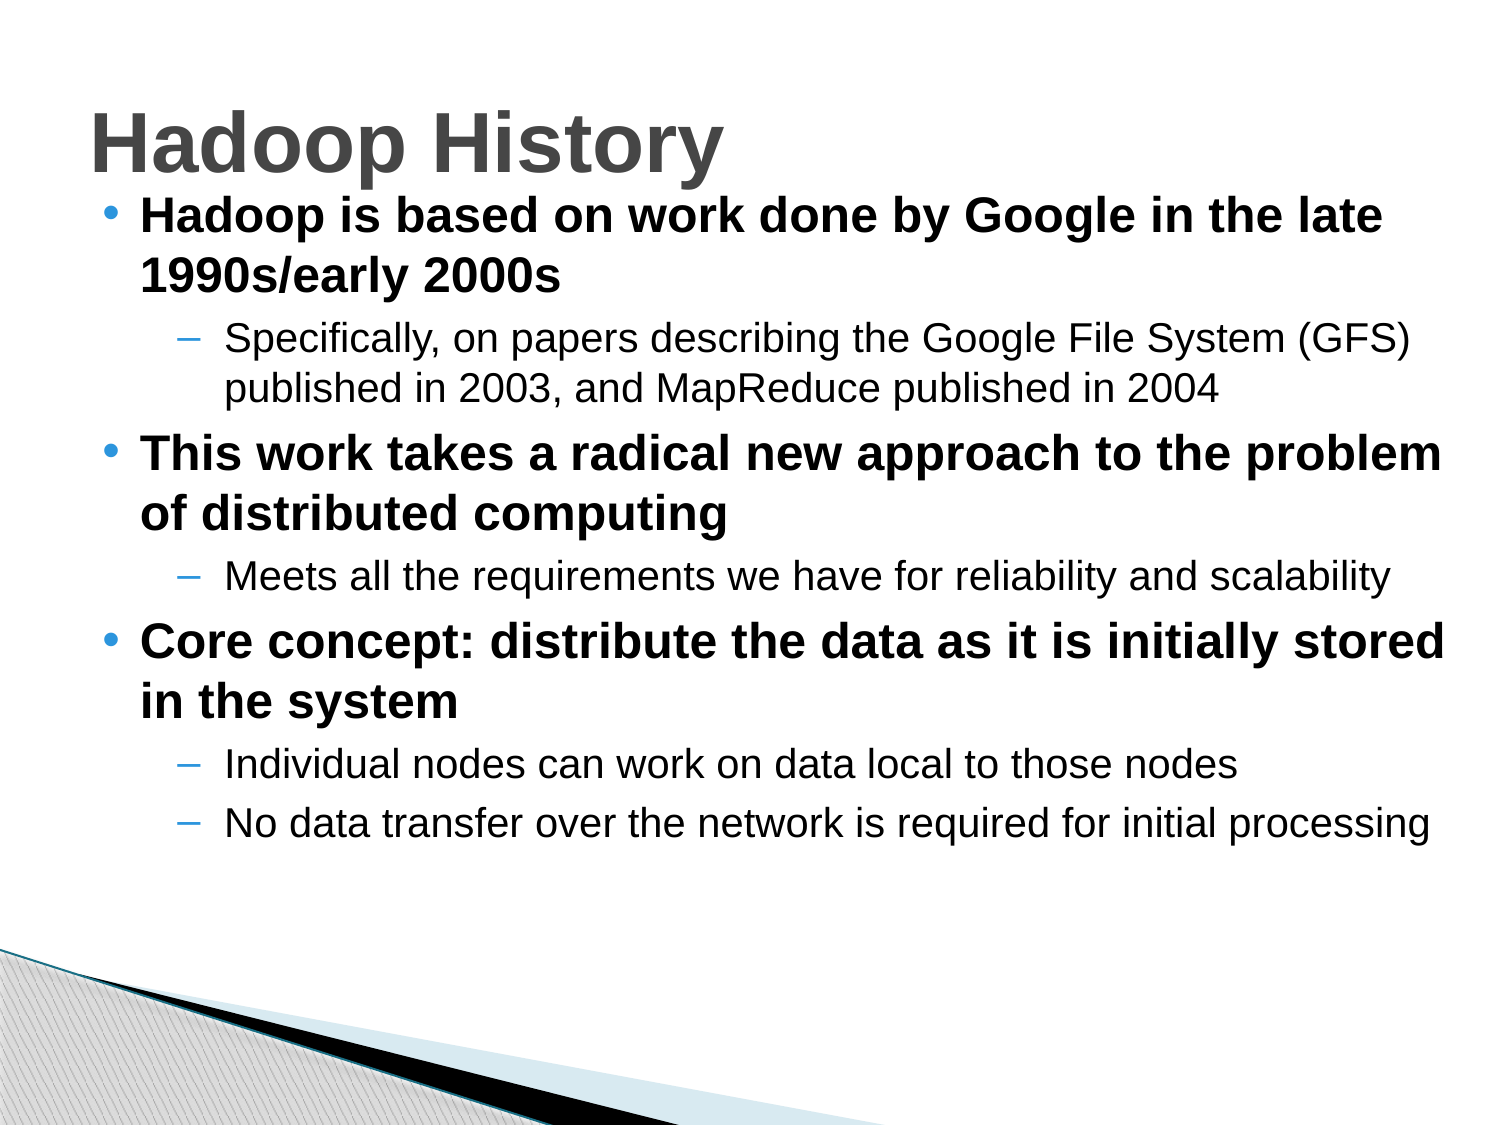

# Hadoop History

Hadoop is based on work done by Google in the late 1990s/early 2000s
Specifically, on papers describing the Google File System (GFS) published in 2003, and MapReduce published in 2004
This work takes a radical new approach to the problem of distributed computing
Meets all the requirements we have for reliability and scalability
Core concept: distribute the data as it is initially stored in the system
Individual nodes can work on data local to those nodes
No data transfer over the network is required for initial processing